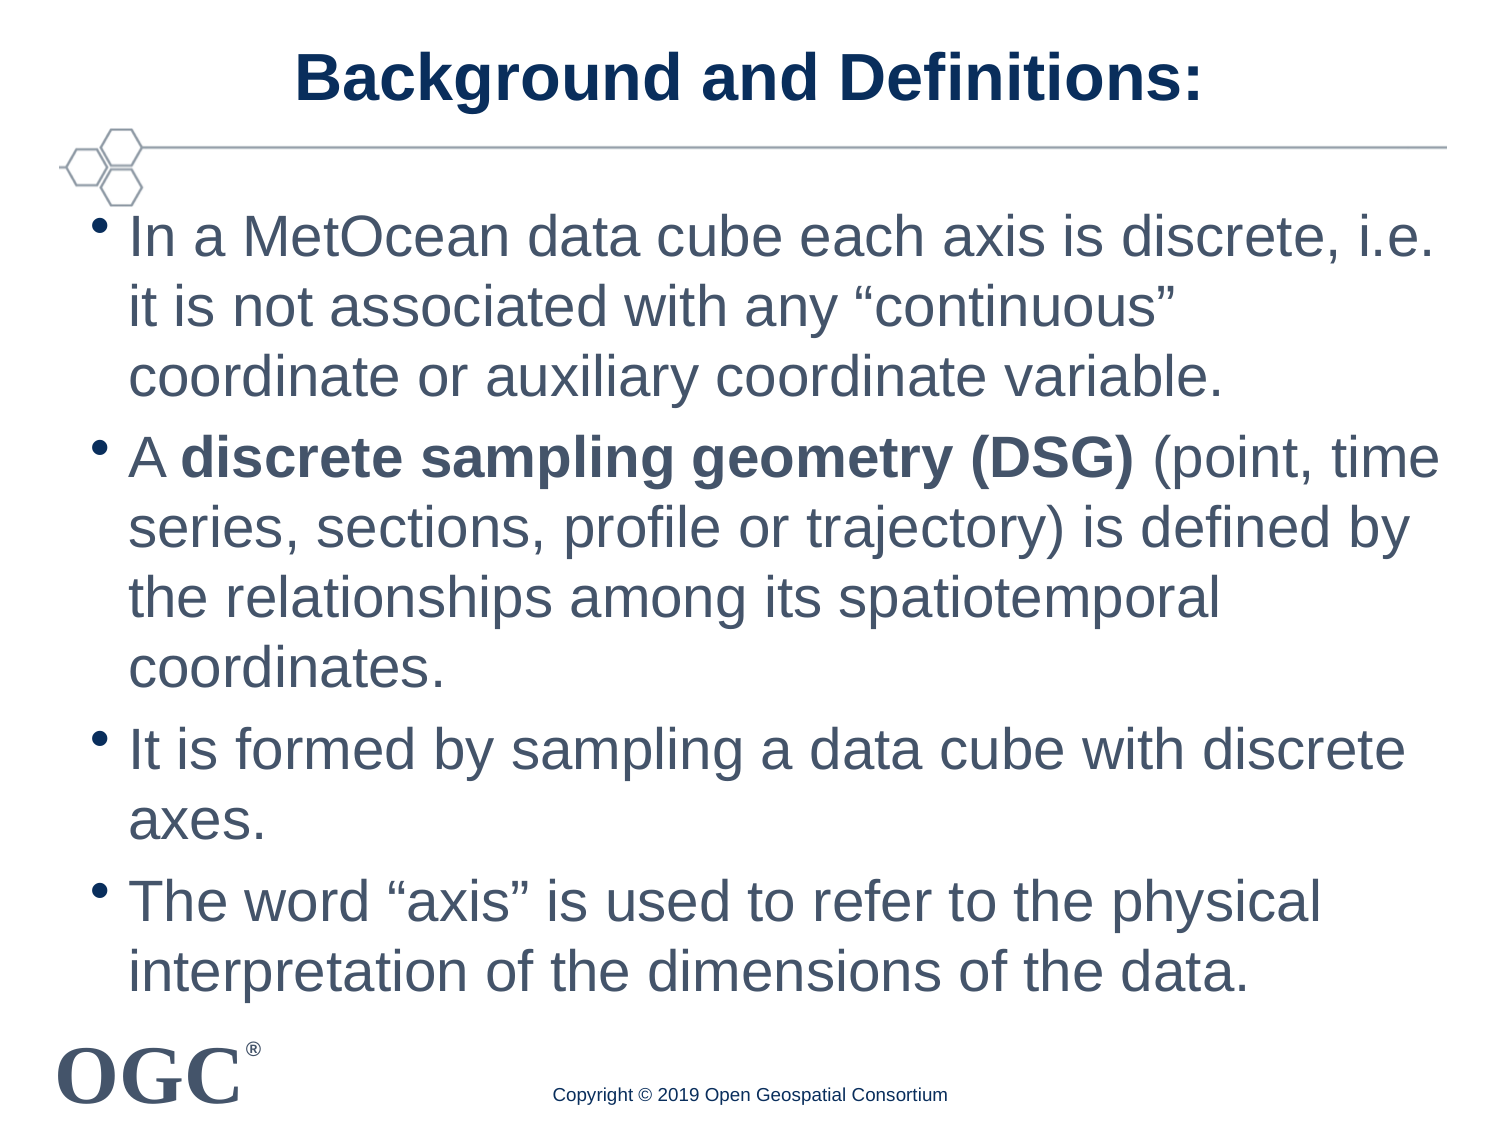

# Background and Definitions:
In a MetOcean data cube each axis is discrete, i.e. it is not associated with any “continuous” coordinate or auxiliary coordinate variable.
A discrete sampling geometry (DSG) (point, time series, sections, profile or trajectory) is defined by the relationships among its spatiotemporal coordinates.
It is formed by sampling a data cube with discrete axes.
The word “axis” is used to refer to the physical interpretation of the dimensions of the data.

Copyright © 2019 Open Geospatial Consortium